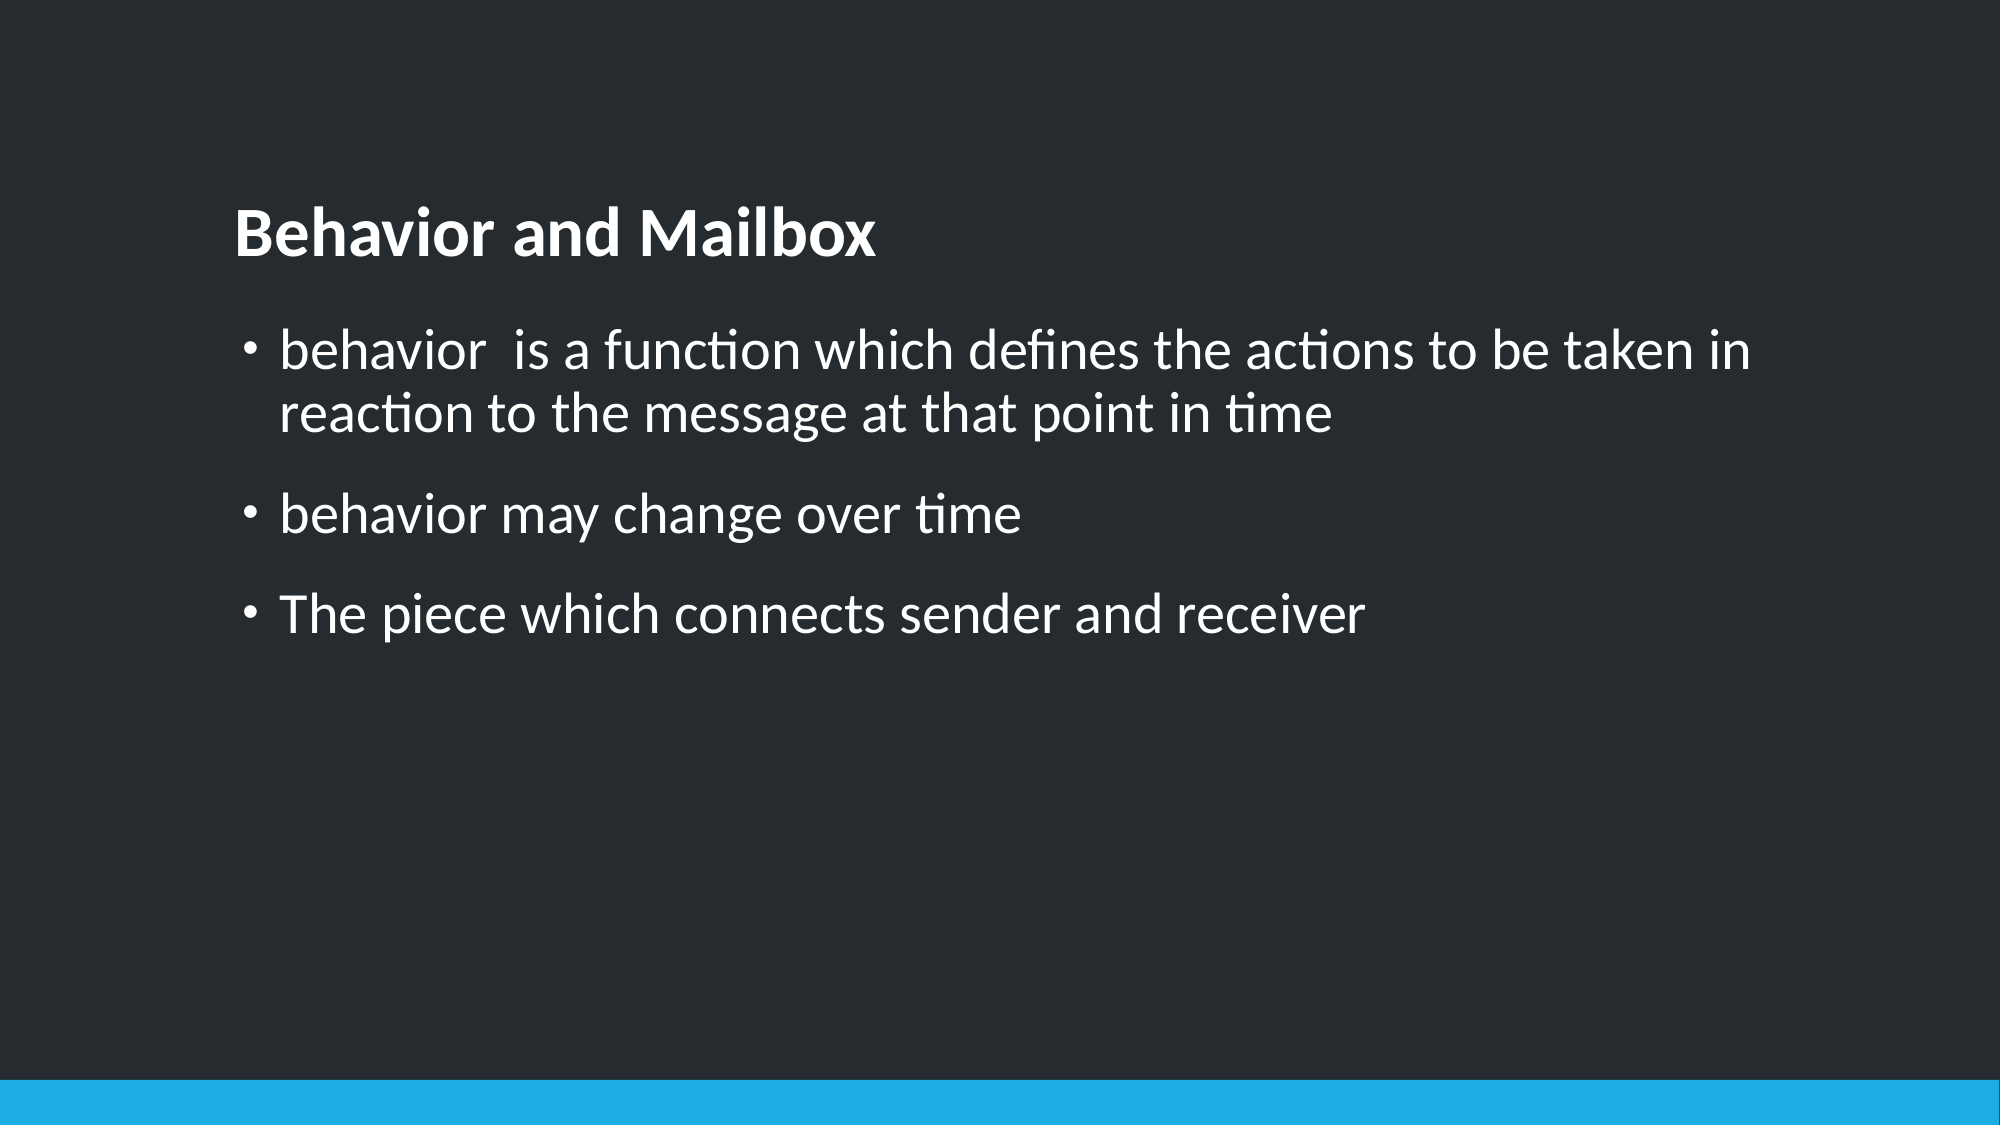

# Behavior and Mailbox
behavior  is a function which defines the actions to be taken in reaction to the message at that point in time
behavior may change over time
The piece which connects sender and receiver